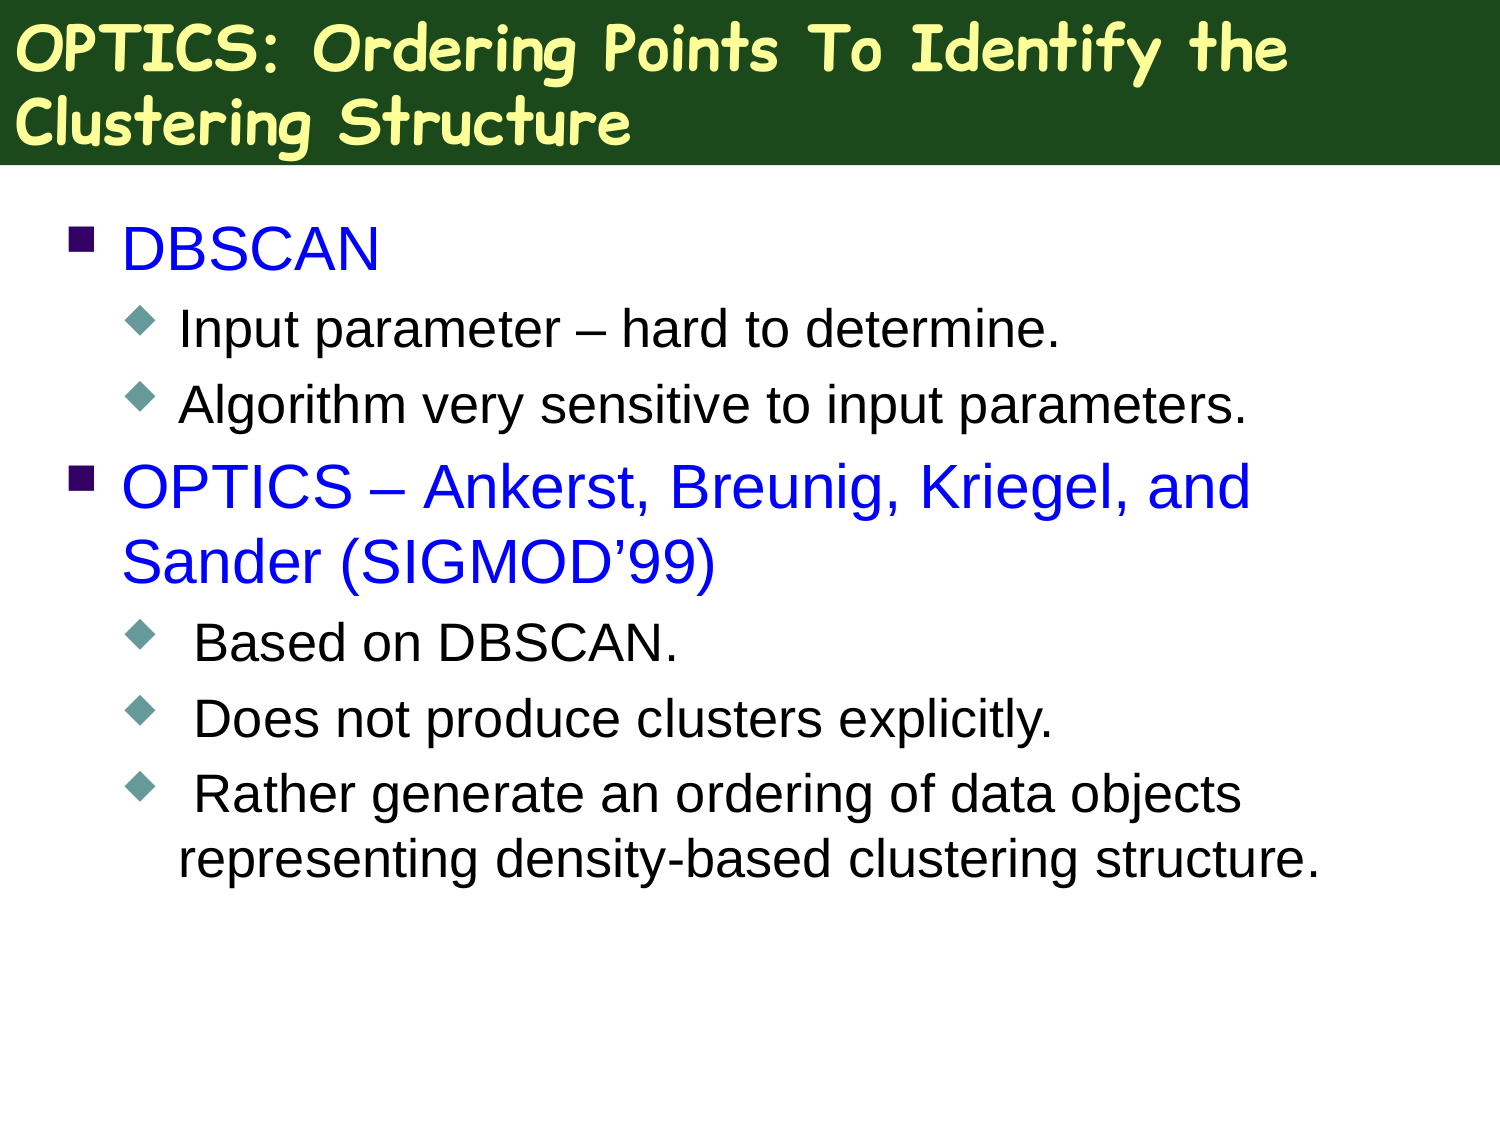

# OPTICS: Ordering Points To Identify the Clustering Structure
DBSCAN
Input parameter – hard to determine.
Algorithm very sensitive to input parameters.
OPTICS – Ankerst, Breunig, Kriegel, and Sander (SIGMOD’99)
 Based on DBSCAN.
 Does not produce clusters explicitly.
 Rather generate an ordering of data objects representing density-based clustering structure.